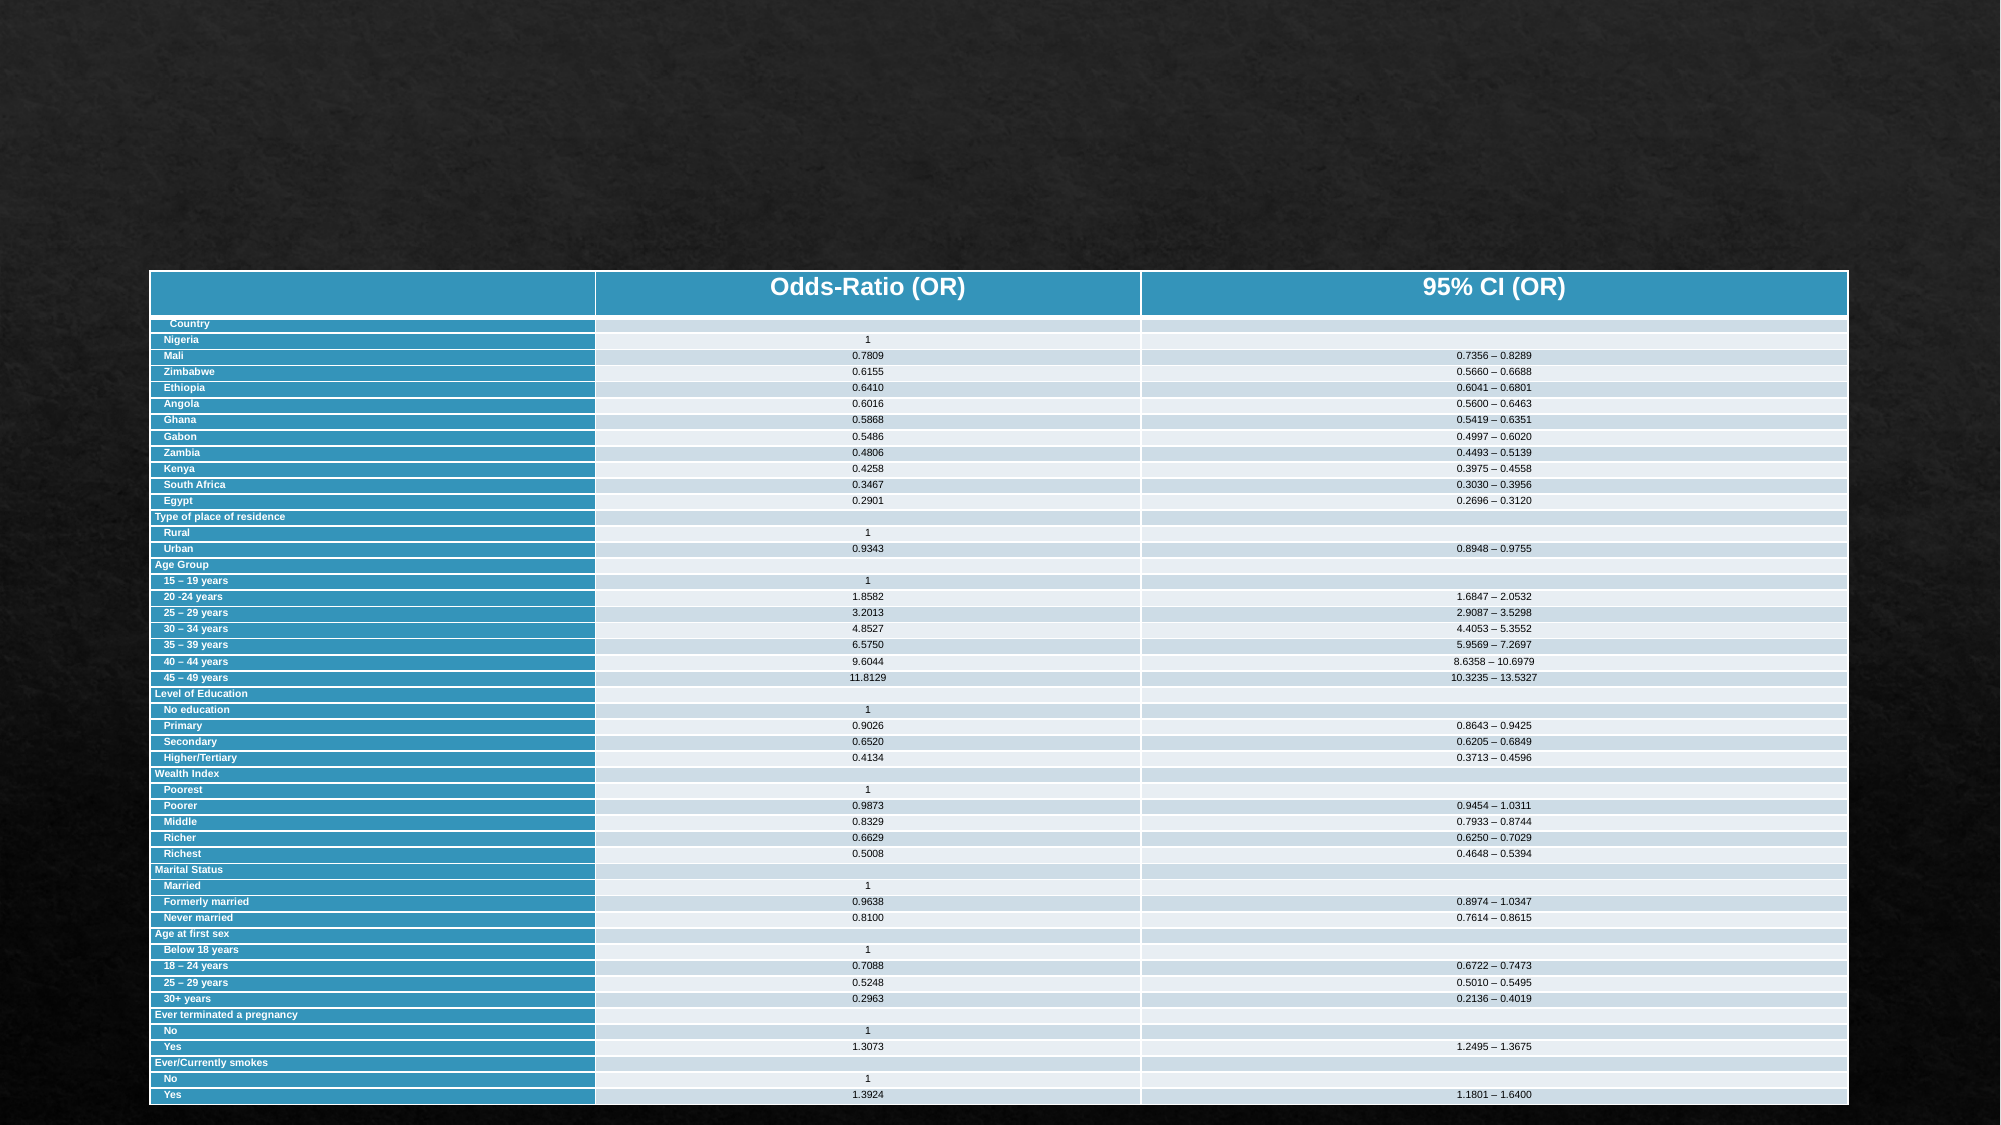

#
|  | Odds-Ratio (OR) | 95% CI (OR) |
| --- | --- | --- |
| Country |  |  |
| Nigeria | 1 |  |
| Mali | 0.7809 | 0.7356 – 0.8289 |
| Zimbabwe | 0.6155 | 0.5660 – 0.6688 |
| Ethiopia | 0.6410 | 0.6041 – 0.6801 |
| Angola | 0.6016 | 0.5600 – 0.6463 |
| Ghana | 0.5868 | 0.5419 – 0.6351 |
| Gabon | 0.5486 | 0.4997 – 0.6020 |
| Zambia | 0.4806 | 0.4493 – 0.5139 |
| Kenya | 0.4258 | 0.3975 – 0.4558 |
| South Africa | 0.3467 | 0.3030 – 0.3956 |
| Egypt | 0.2901 | 0.2696 – 0.3120 |
| Type of place of residence |  |  |
| Rural | 1 |  |
| Urban | 0.9343 | 0.8948 – 0.9755 |
| Age Group |  |  |
| 15 – 19 years | 1 |  |
| 20 -24 years | 1.8582 | 1.6847 – 2.0532 |
| 25 – 29 years | 3.2013 | 2.9087 – 3.5298 |
| 30 – 34 years | 4.8527 | 4.4053 – 5.3552 |
| 35 – 39 years | 6.5750 | 5.9569 – 7.2697 |
| 40 – 44 years | 9.6044 | 8.6358 – 10.6979 |
| 45 – 49 years | 11.8129 | 10.3235 – 13.5327 |
| Level of Education |  |  |
| No education | 1 |  |
| Primary | 0.9026 | 0.8643 – 0.9425 |
| Secondary | 0.6520 | 0.6205 – 0.6849 |
| Higher/Tertiary | 0.4134 | 0.3713 – 0.4596 |
| Wealth Index |  |  |
| Poorest | 1 |  |
| Poorer | 0.9873 | 0.9454 – 1.0311 |
| Middle | 0.8329 | 0.7933 – 0.8744 |
| Richer | 0.6629 | 0.6250 – 0.7029 |
| Richest | 0.5008 | 0.4648 – 0.5394 |
| Marital Status |  |  |
| Married | 1 |  |
| Formerly married | 0.9638 | 0.8974 – 1.0347 |
| Never married | 0.8100 | 0.7614 – 0.8615 |
| Age at first sex |  |  |
| Below 18 years | 1 |  |
| 18 – 24 years | 0.7088 | 0.6722 – 0.7473 |
| 25 – 29 years | 0.5248 | 0.5010 – 0.5495 |
| 30+ years | 0.2963 | 0.2136 – 0.4019 |
| Ever terminated a pregnancy |  |  |
| No | 1 |  |
| Yes | 1.3073 | 1.2495 – 1.3675 |
| Ever/Currently smokes |  |  |
| No | 1 |  |
| Yes | 1.3924 | 1.1801 – 1.6400 |